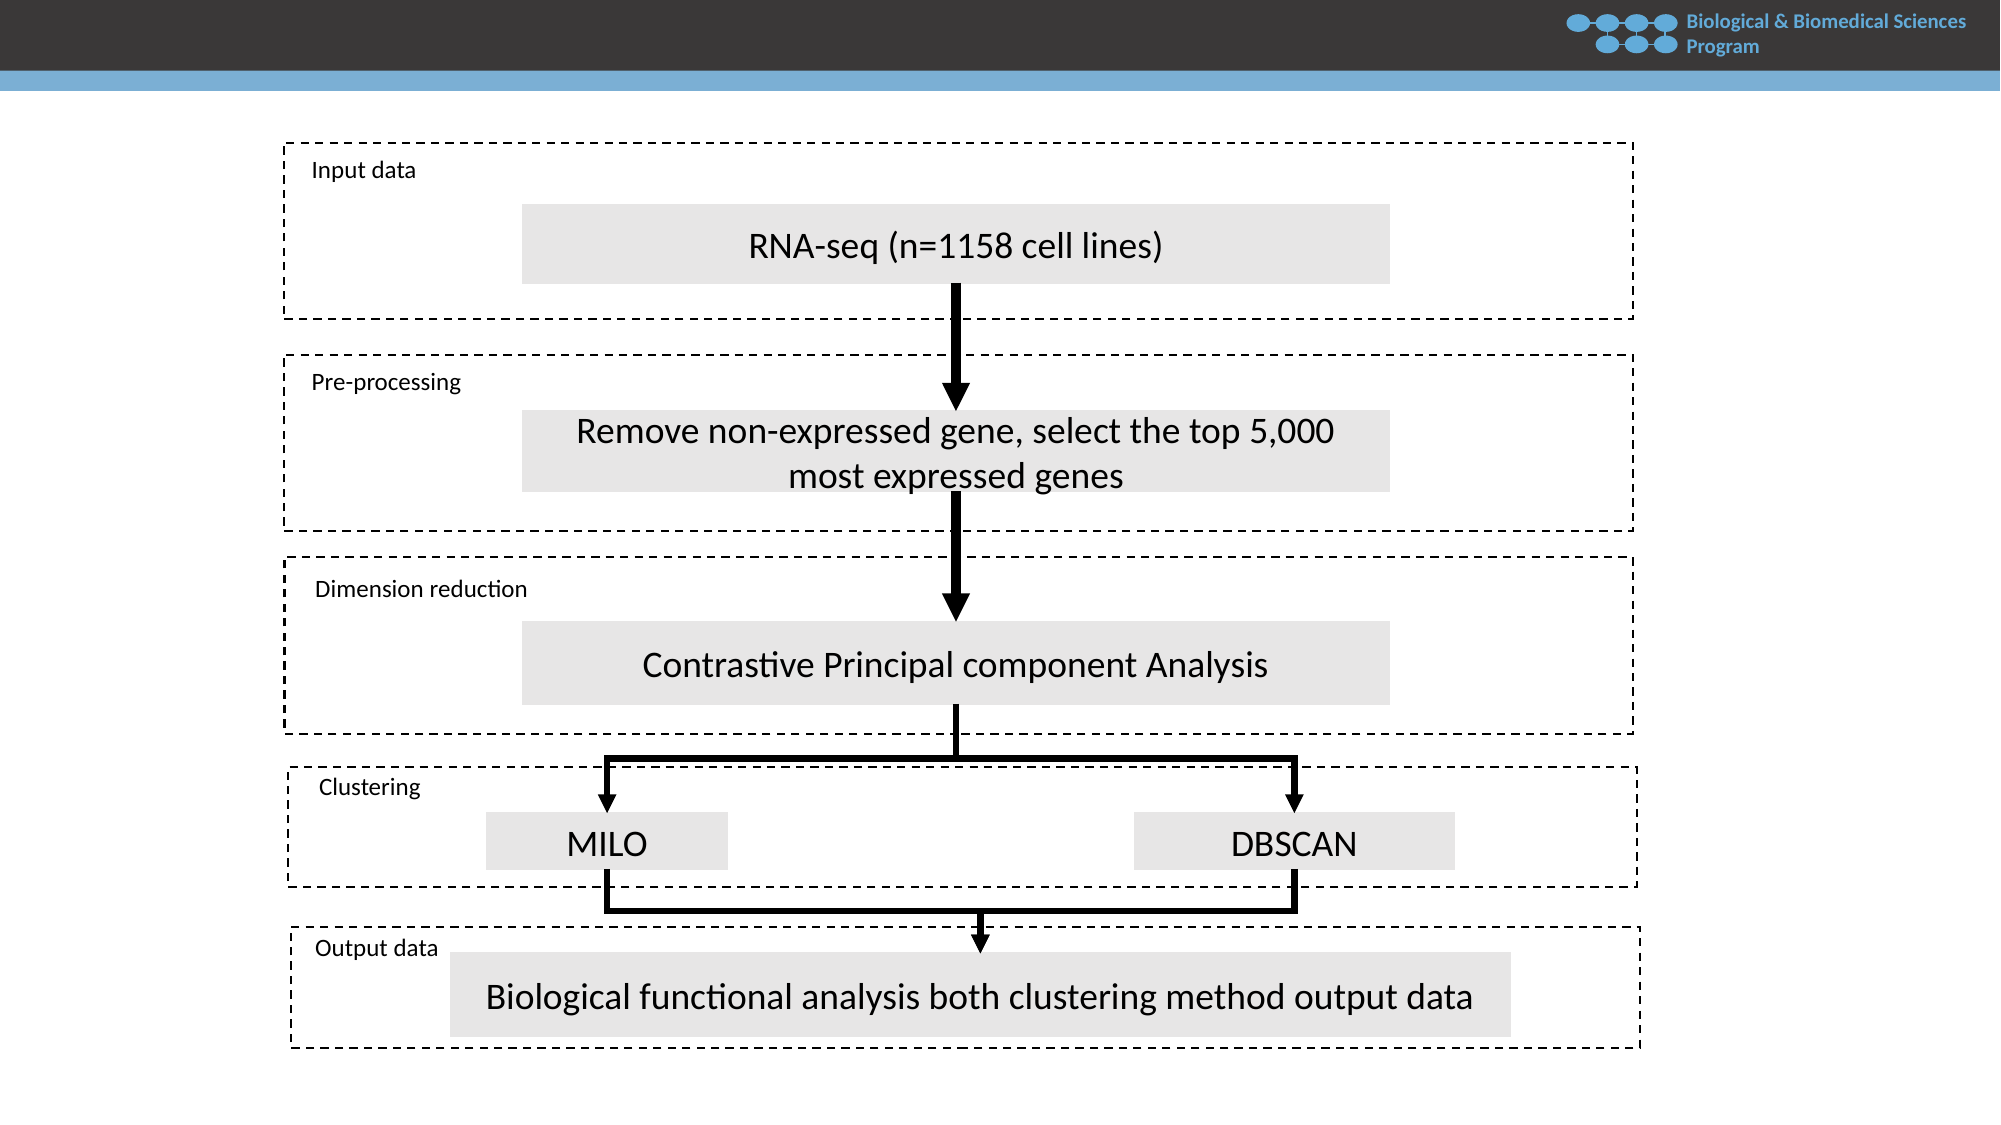

Biological & Biomedical Sciences Program

Input data
RNA-seq (n=1158 cell lines)

Pre-processing
Remove non-expressed gene, select the top 5,000 most expressed genes

Dimension reduction
Contrastive Principal component Analysis
Clustering

MILO
DBSCAN
Output data

Biological functional analysis both clustering method output data